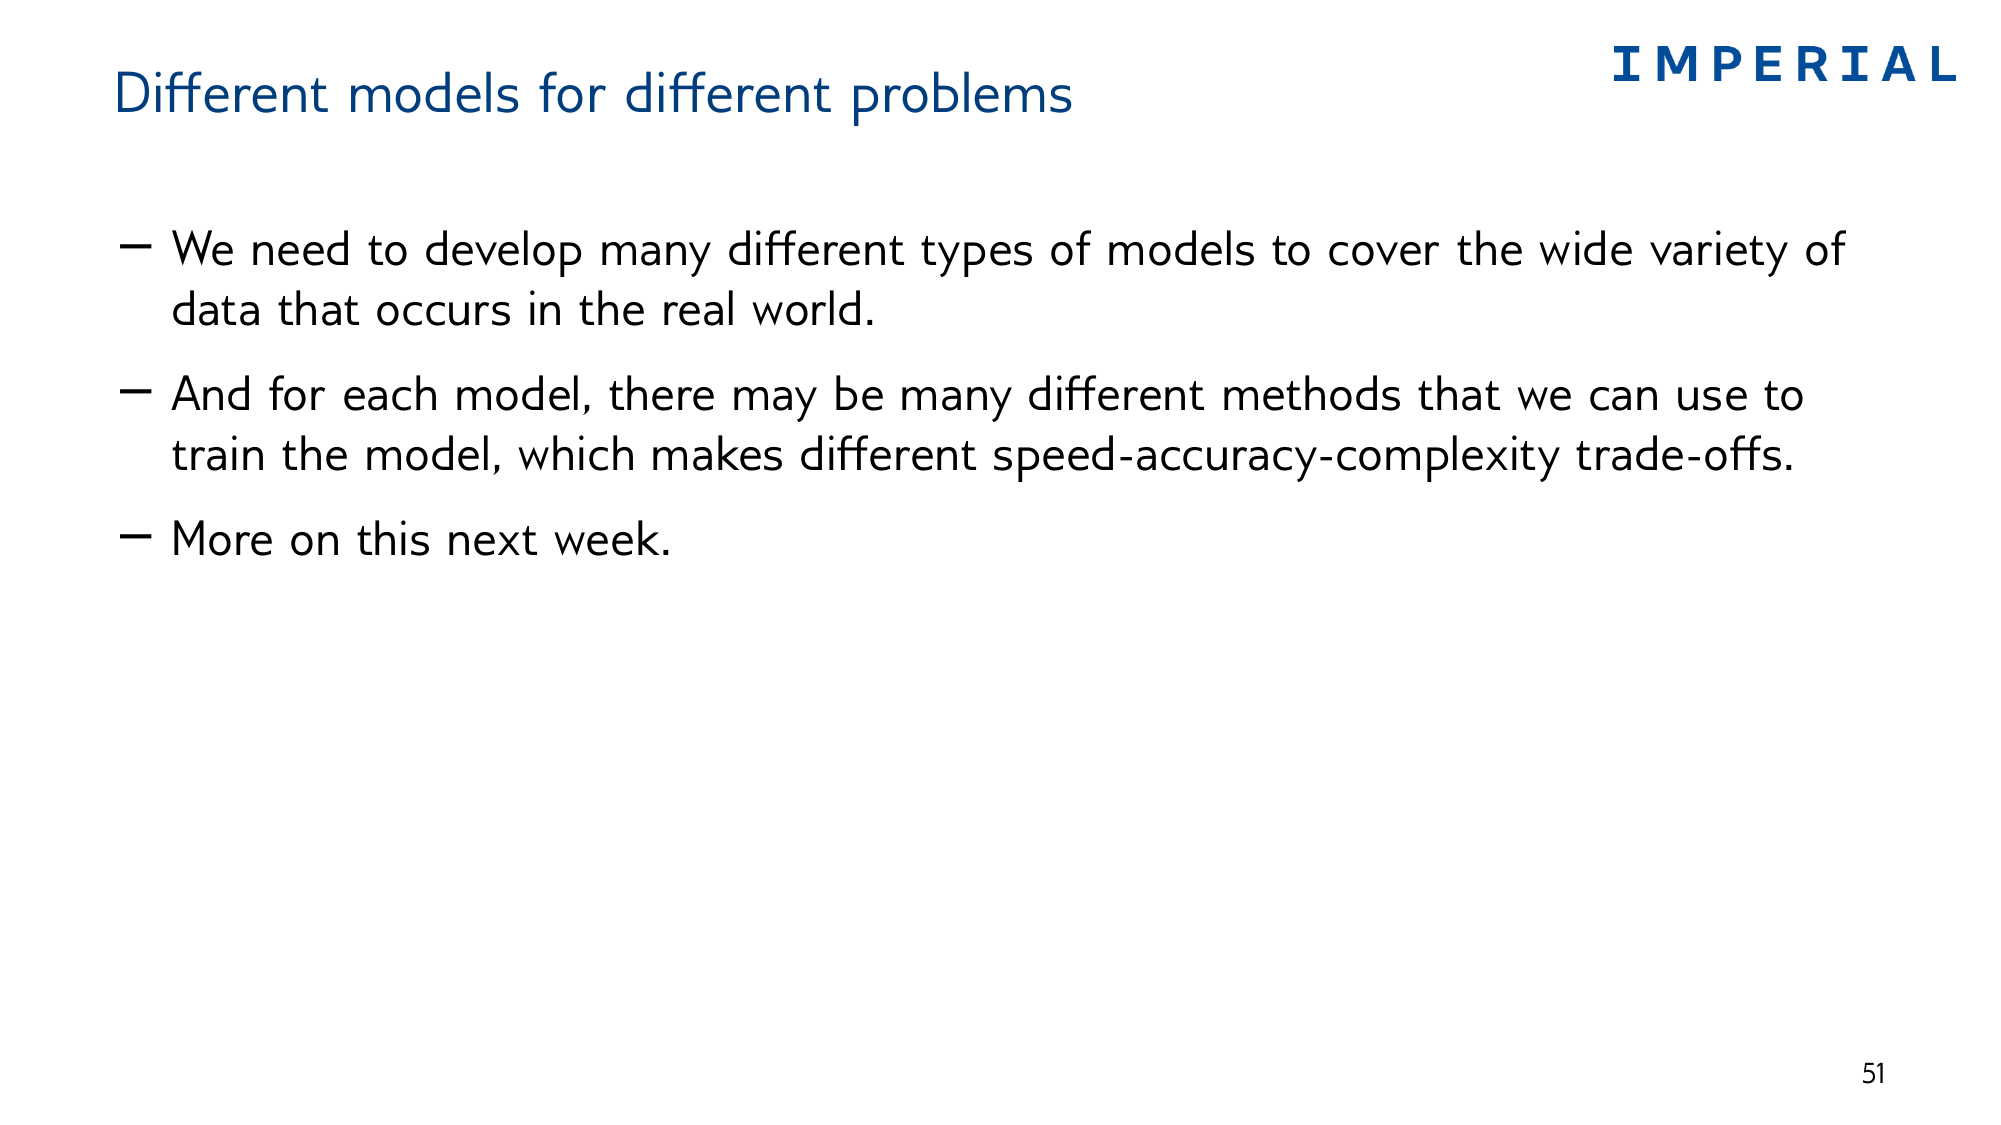

# Different models for different problems
We need to develop many different types of models to cover the wide variety of data that occurs in the real world.
And for each model, there may be many different methods that we can use to train the model, which makes different speed-accuracy-complexity trade-offs.
More on this next week.

51